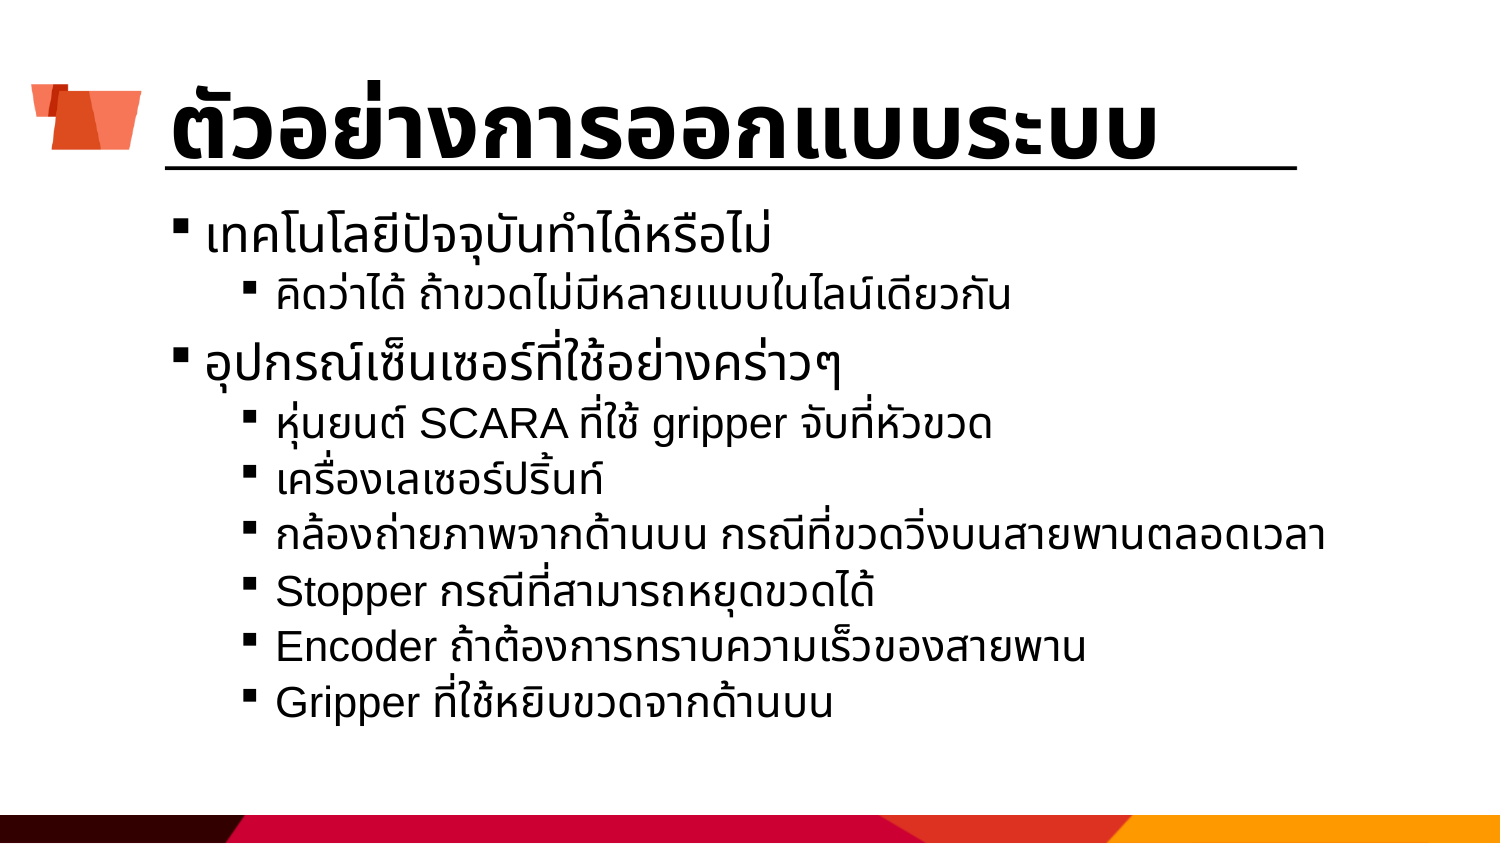

# ตัวอย่างการออกแบบระบบ
เทคโนโลยีปัจจุบันทำได้หรือไม่
คิดว่าได้ ถ้าขวดไม่มีหลายแบบในไลน์เดียวกัน
อุปกรณ์เซ็นเซอร์ที่ใช้อย่างคร่าวๆ
หุ่นยนต์ SCARA ที่ใช้ gripper จับที่หัวขวด
เครื่องเลเซอร์ปริ้นท์
กล้องถ่ายภาพจากด้านบน กรณีที่ขวดวิ่งบนสายพานตลอดเวลา
Stopper กรณีที่สามารถหยุดขวดได้
Encoder ถ้าต้องการทราบความเร็วของสายพาน
Gripper ที่ใช้หยิบขวดจากด้านบน